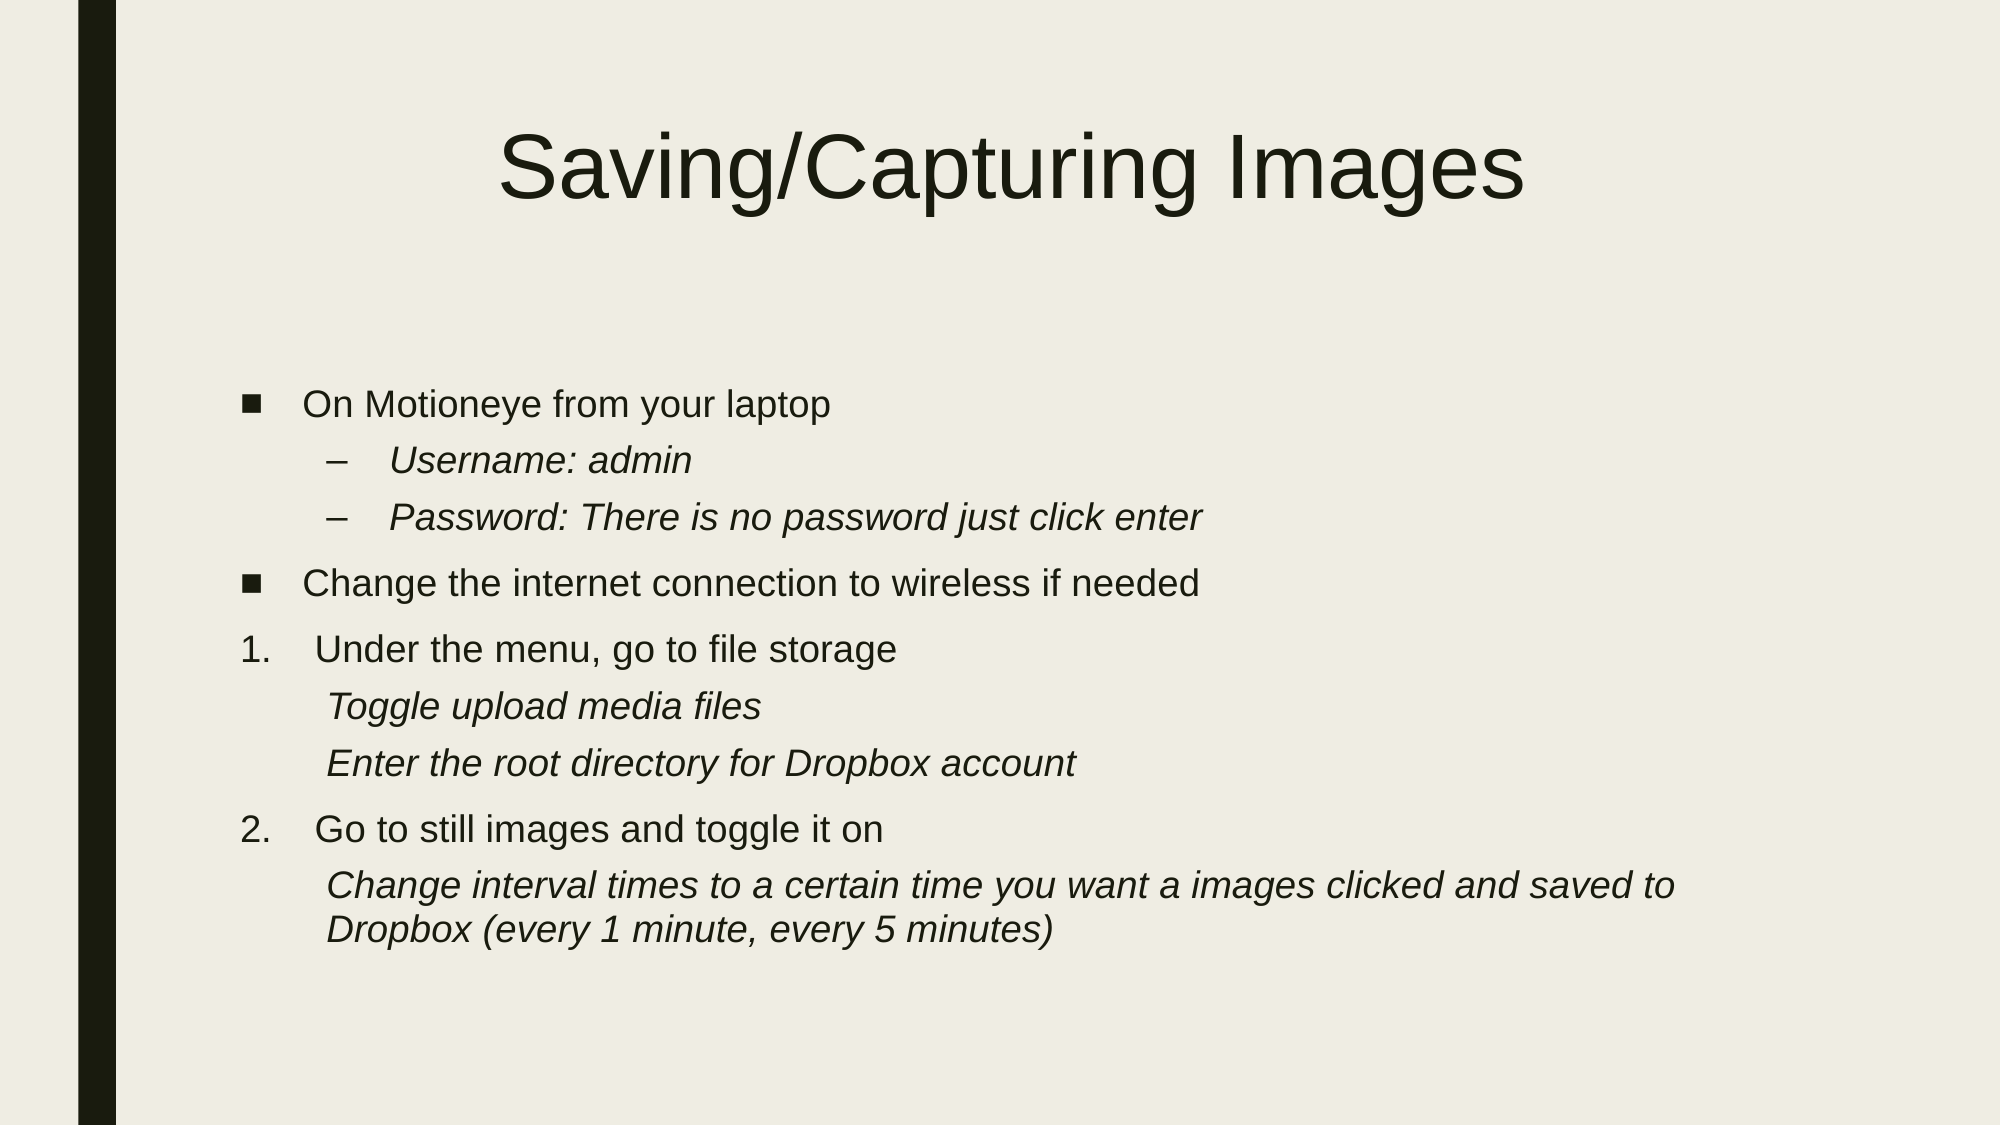

# Saving/Capturing Images
On Motioneye from your laptop
Username: admin
Password: There is no password just click enter
Change the internet connection to wireless if needed
Under the menu, go to file storage
Toggle upload media files
Enter the root directory for Dropbox account
Go to still images and toggle it on
Change interval times to a certain time you want a images clicked and saved to Dropbox (every 1 minute, every 5 minutes)